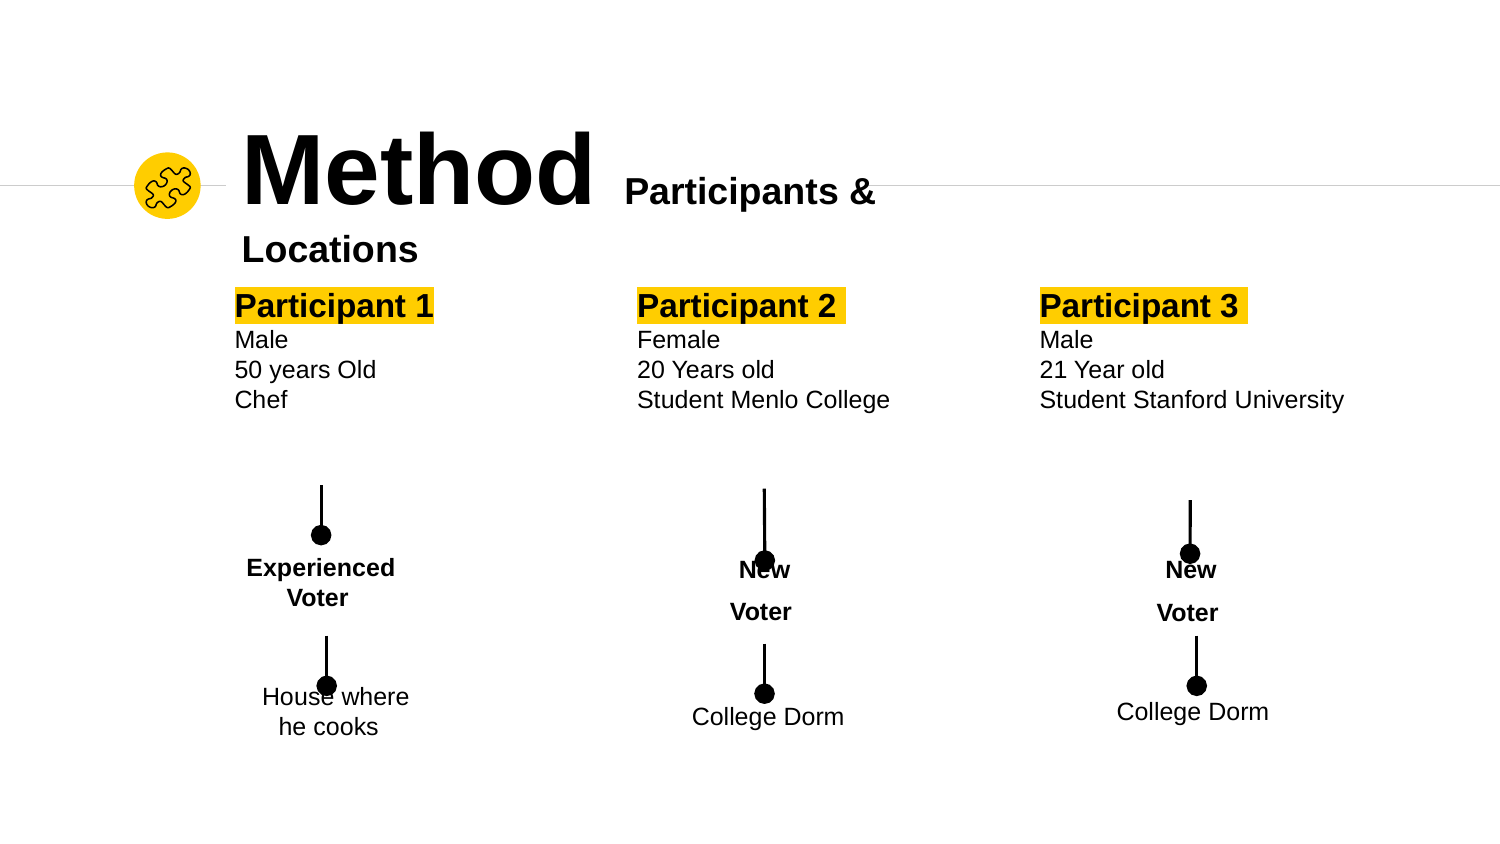

# Method Participants & Locations

Participant 1
Male
50 years Old
Chef
Participant 2
Female
20 Years old
Student Menlo College
Participant 3
Male
21 Year old
Student Stanford University
Experienced Voter
New
Voter
New
Voter
 House where he cooks
College Dorm
College Dorm